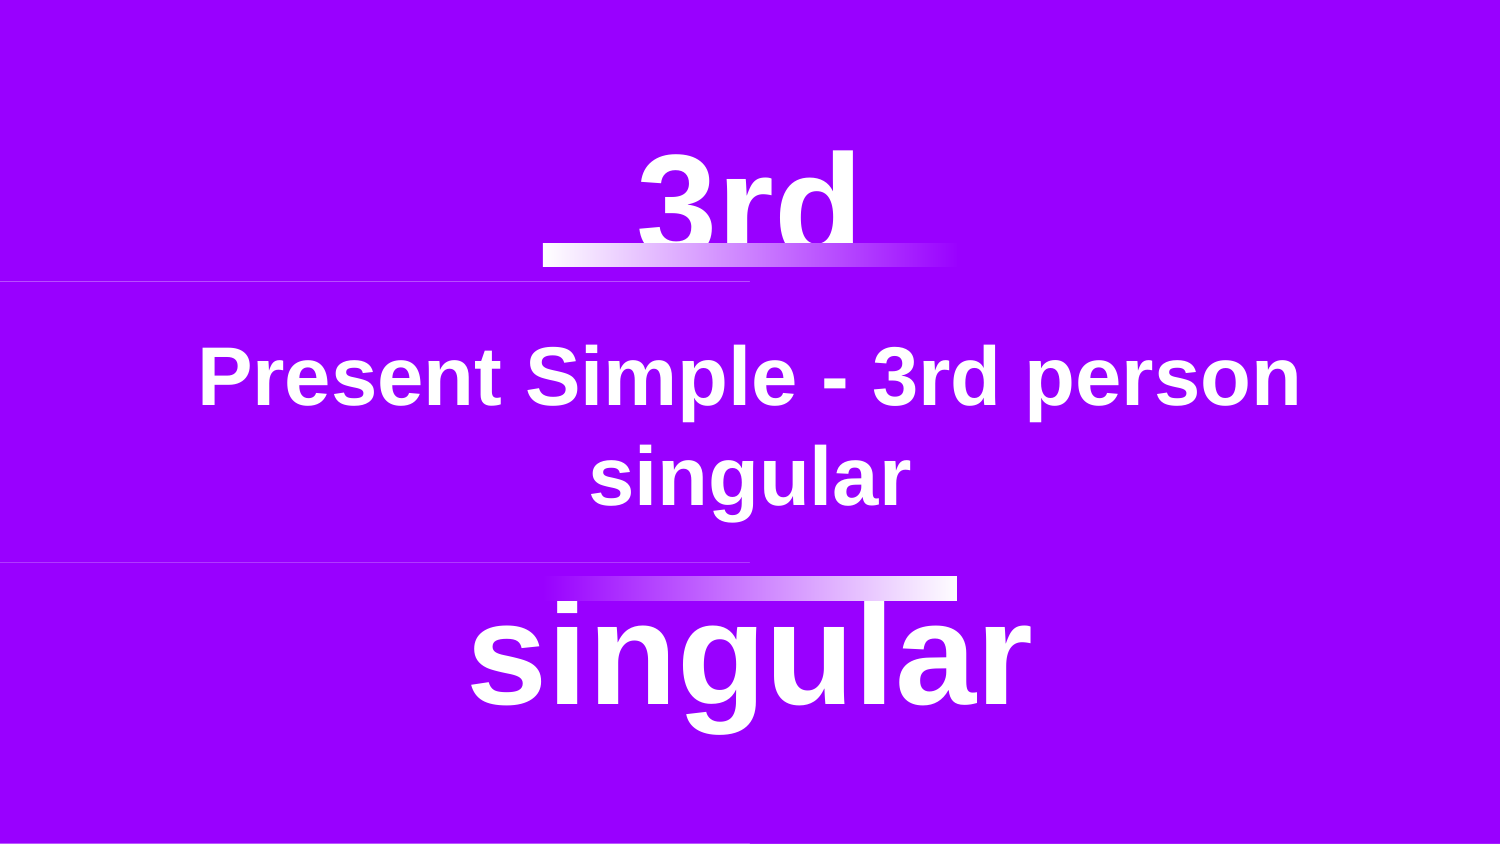

3rd

Present Simple - 3rd person singular
Simple
Present
person
singular